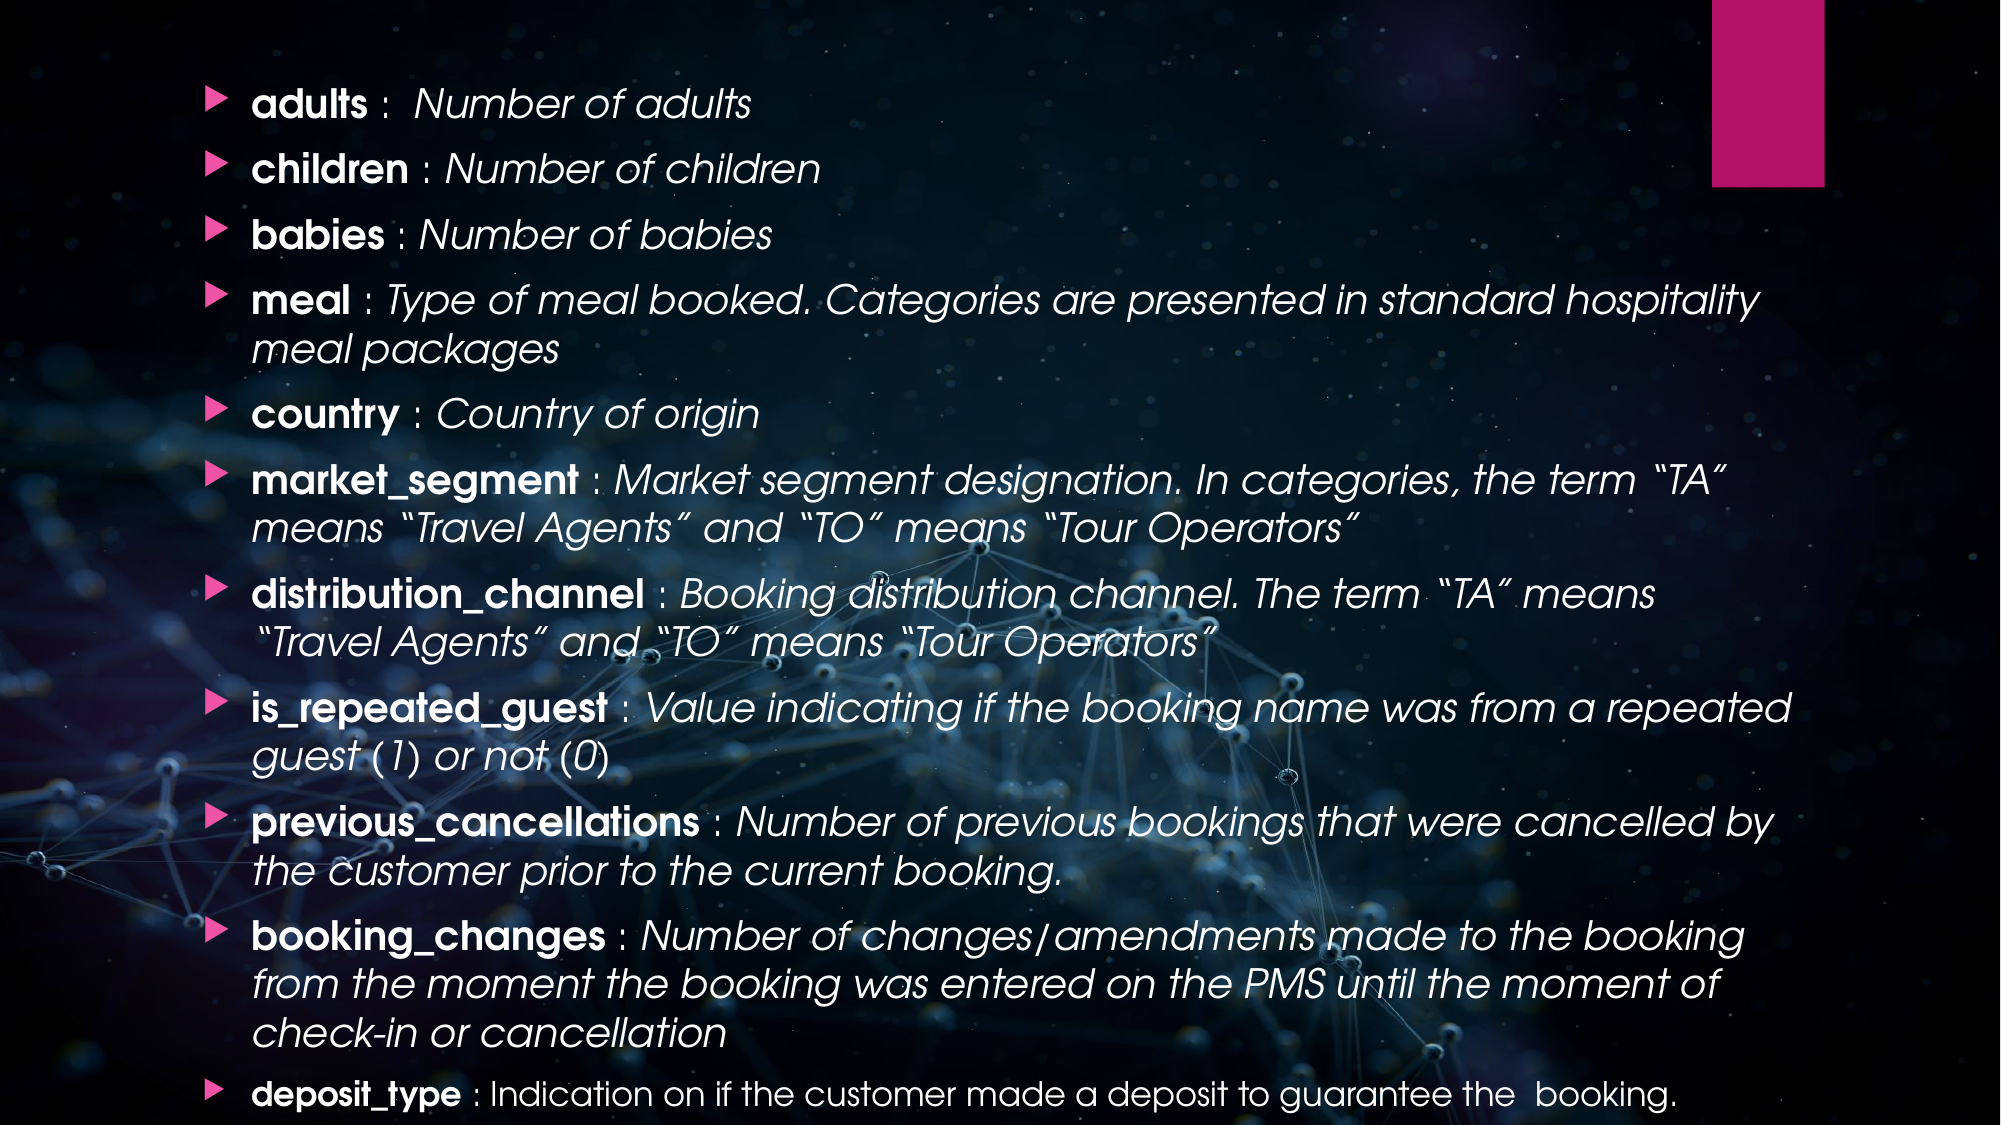

adults :  Number of adults
children : Number of children
babies : Number of babies
meal : Type of meal booked. Categories are presented in standard hospitality meal packages
country : Country of origin
market_segment : Market segment designation. In categories, the term “TA” means “Travel Agents” and “TO” means “Tour Operators”
distribution_channel : Booking distribution channel. The term “TA” means “Travel Agents” and “TO” means “Tour Operators”
is_repeated_guest : Value indicating if the booking name was from a repeated guest (1) or not (0)
previous_cancellations : Number of previous bookings that were cancelled by the customer prior to the current booking.
booking_changes : Number of changes/amendments made to the booking from the moment the booking was entered on the PMS until the moment of check-in or cancellation
deposit_type : Indication on if the customer made a deposit to guarantee the  booking.